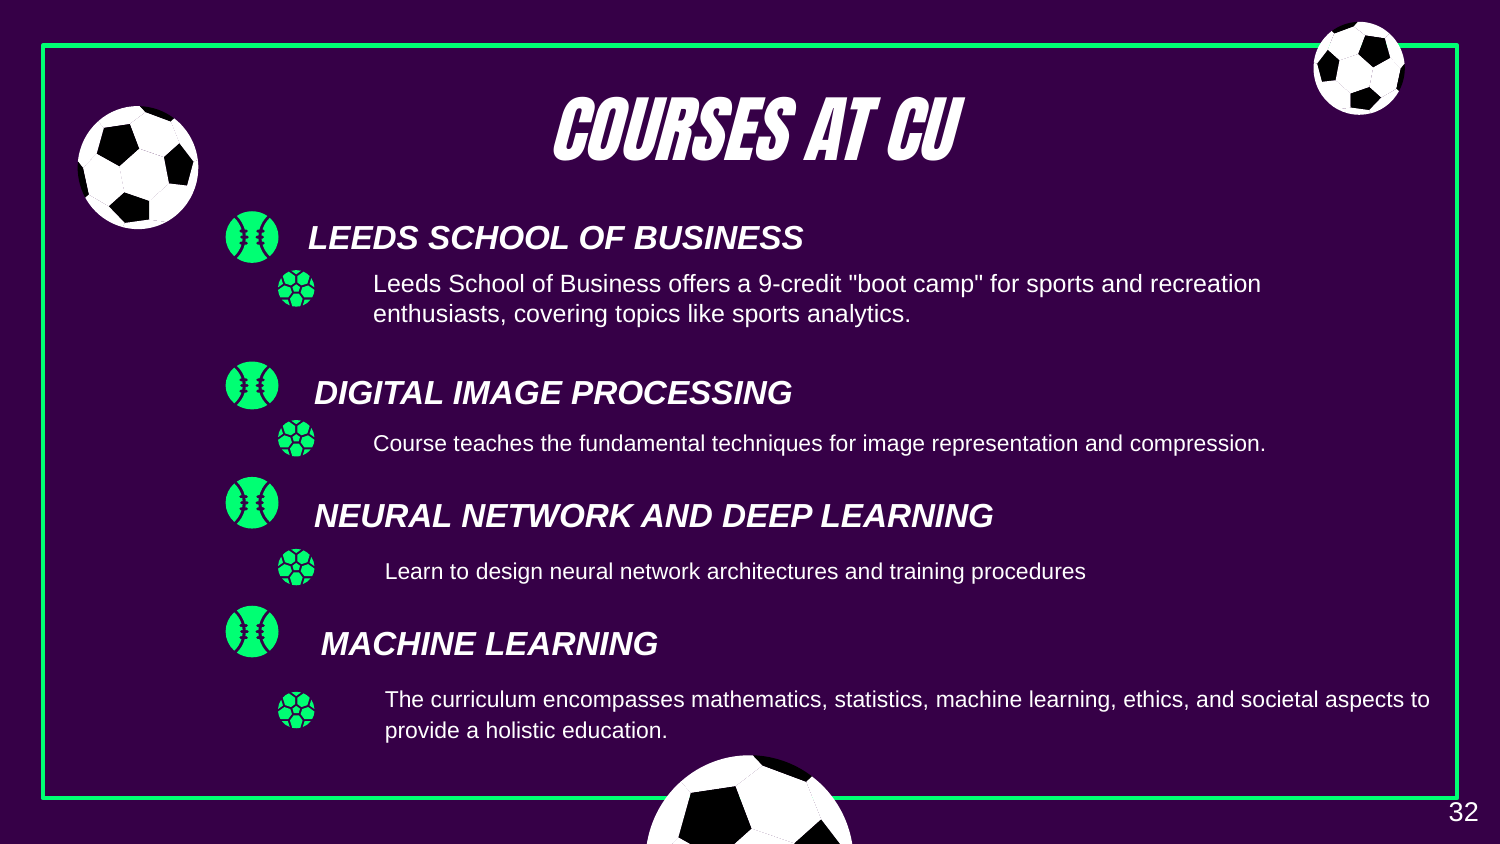

# COURSES AT CU

LEEDS SCHOOL OF BUSINESS

Leeds School of Business offers a 9-credit "boot camp" for sports and recreation      enthusiasts, covering topics like sports analytics.

DIGITAL IMAGE PROCESSING

Course teaches the fundamental techniques for image representation and compression.

NEURAL NETWORK AND DEEP LEARNING

Learn to design neural network architectures and training procedures

MACHINE LEARNING

The curriculum encompasses mathematics, statistics, machine learning, ethics, and societal aspects to provide a holistic education.

32